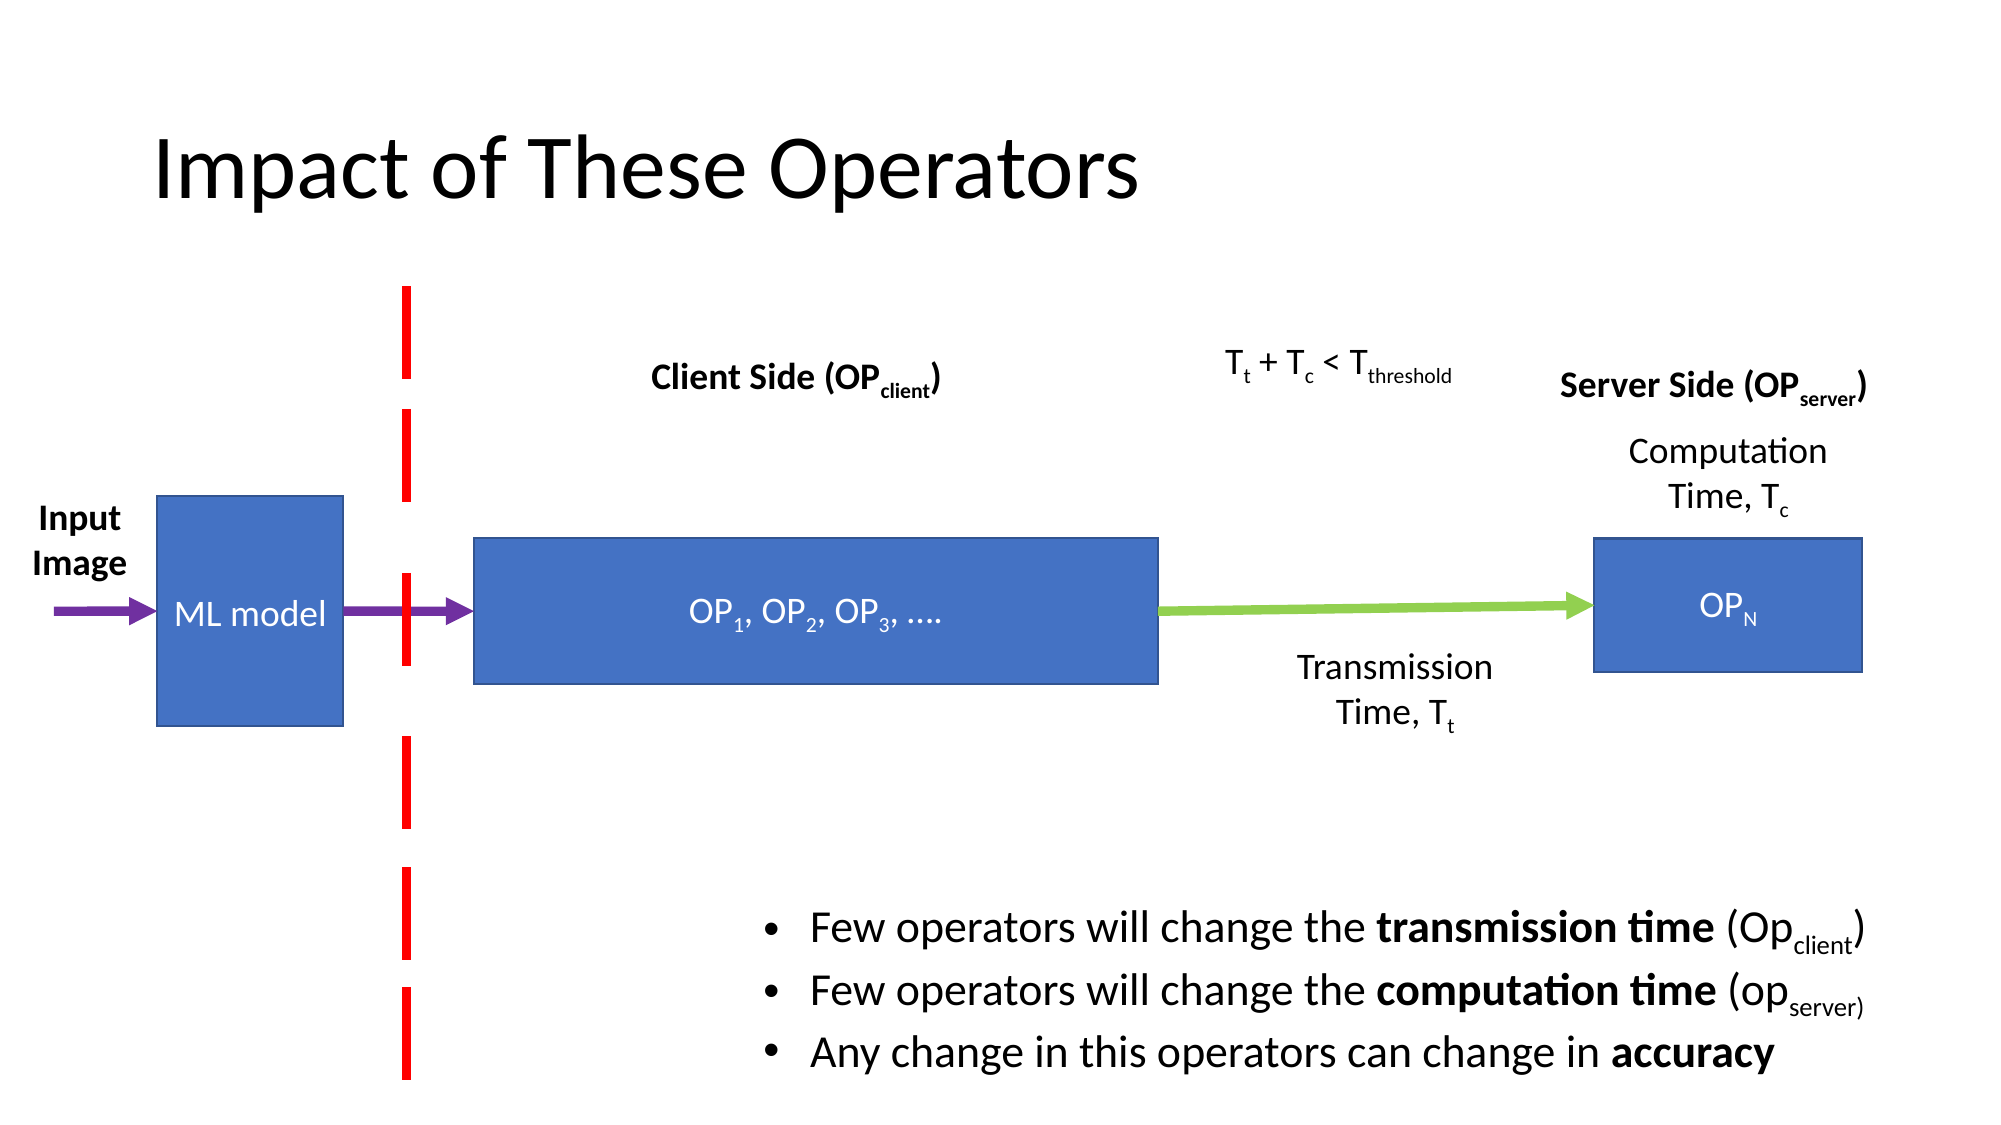

# Impact of These Operators
Tt + Tc < Tthreshold
Client Side (OPclient)
Server Side (OPserver)
Computation Time, Tc
Input
Image
ML model
OP1, OP2, OP3, ….
OPN
Transmission Time, Tt
Few operators will change the transmission time (Opclient)
Few operators will change the computation time (opserver)
Any change in this operators can change in accuracy